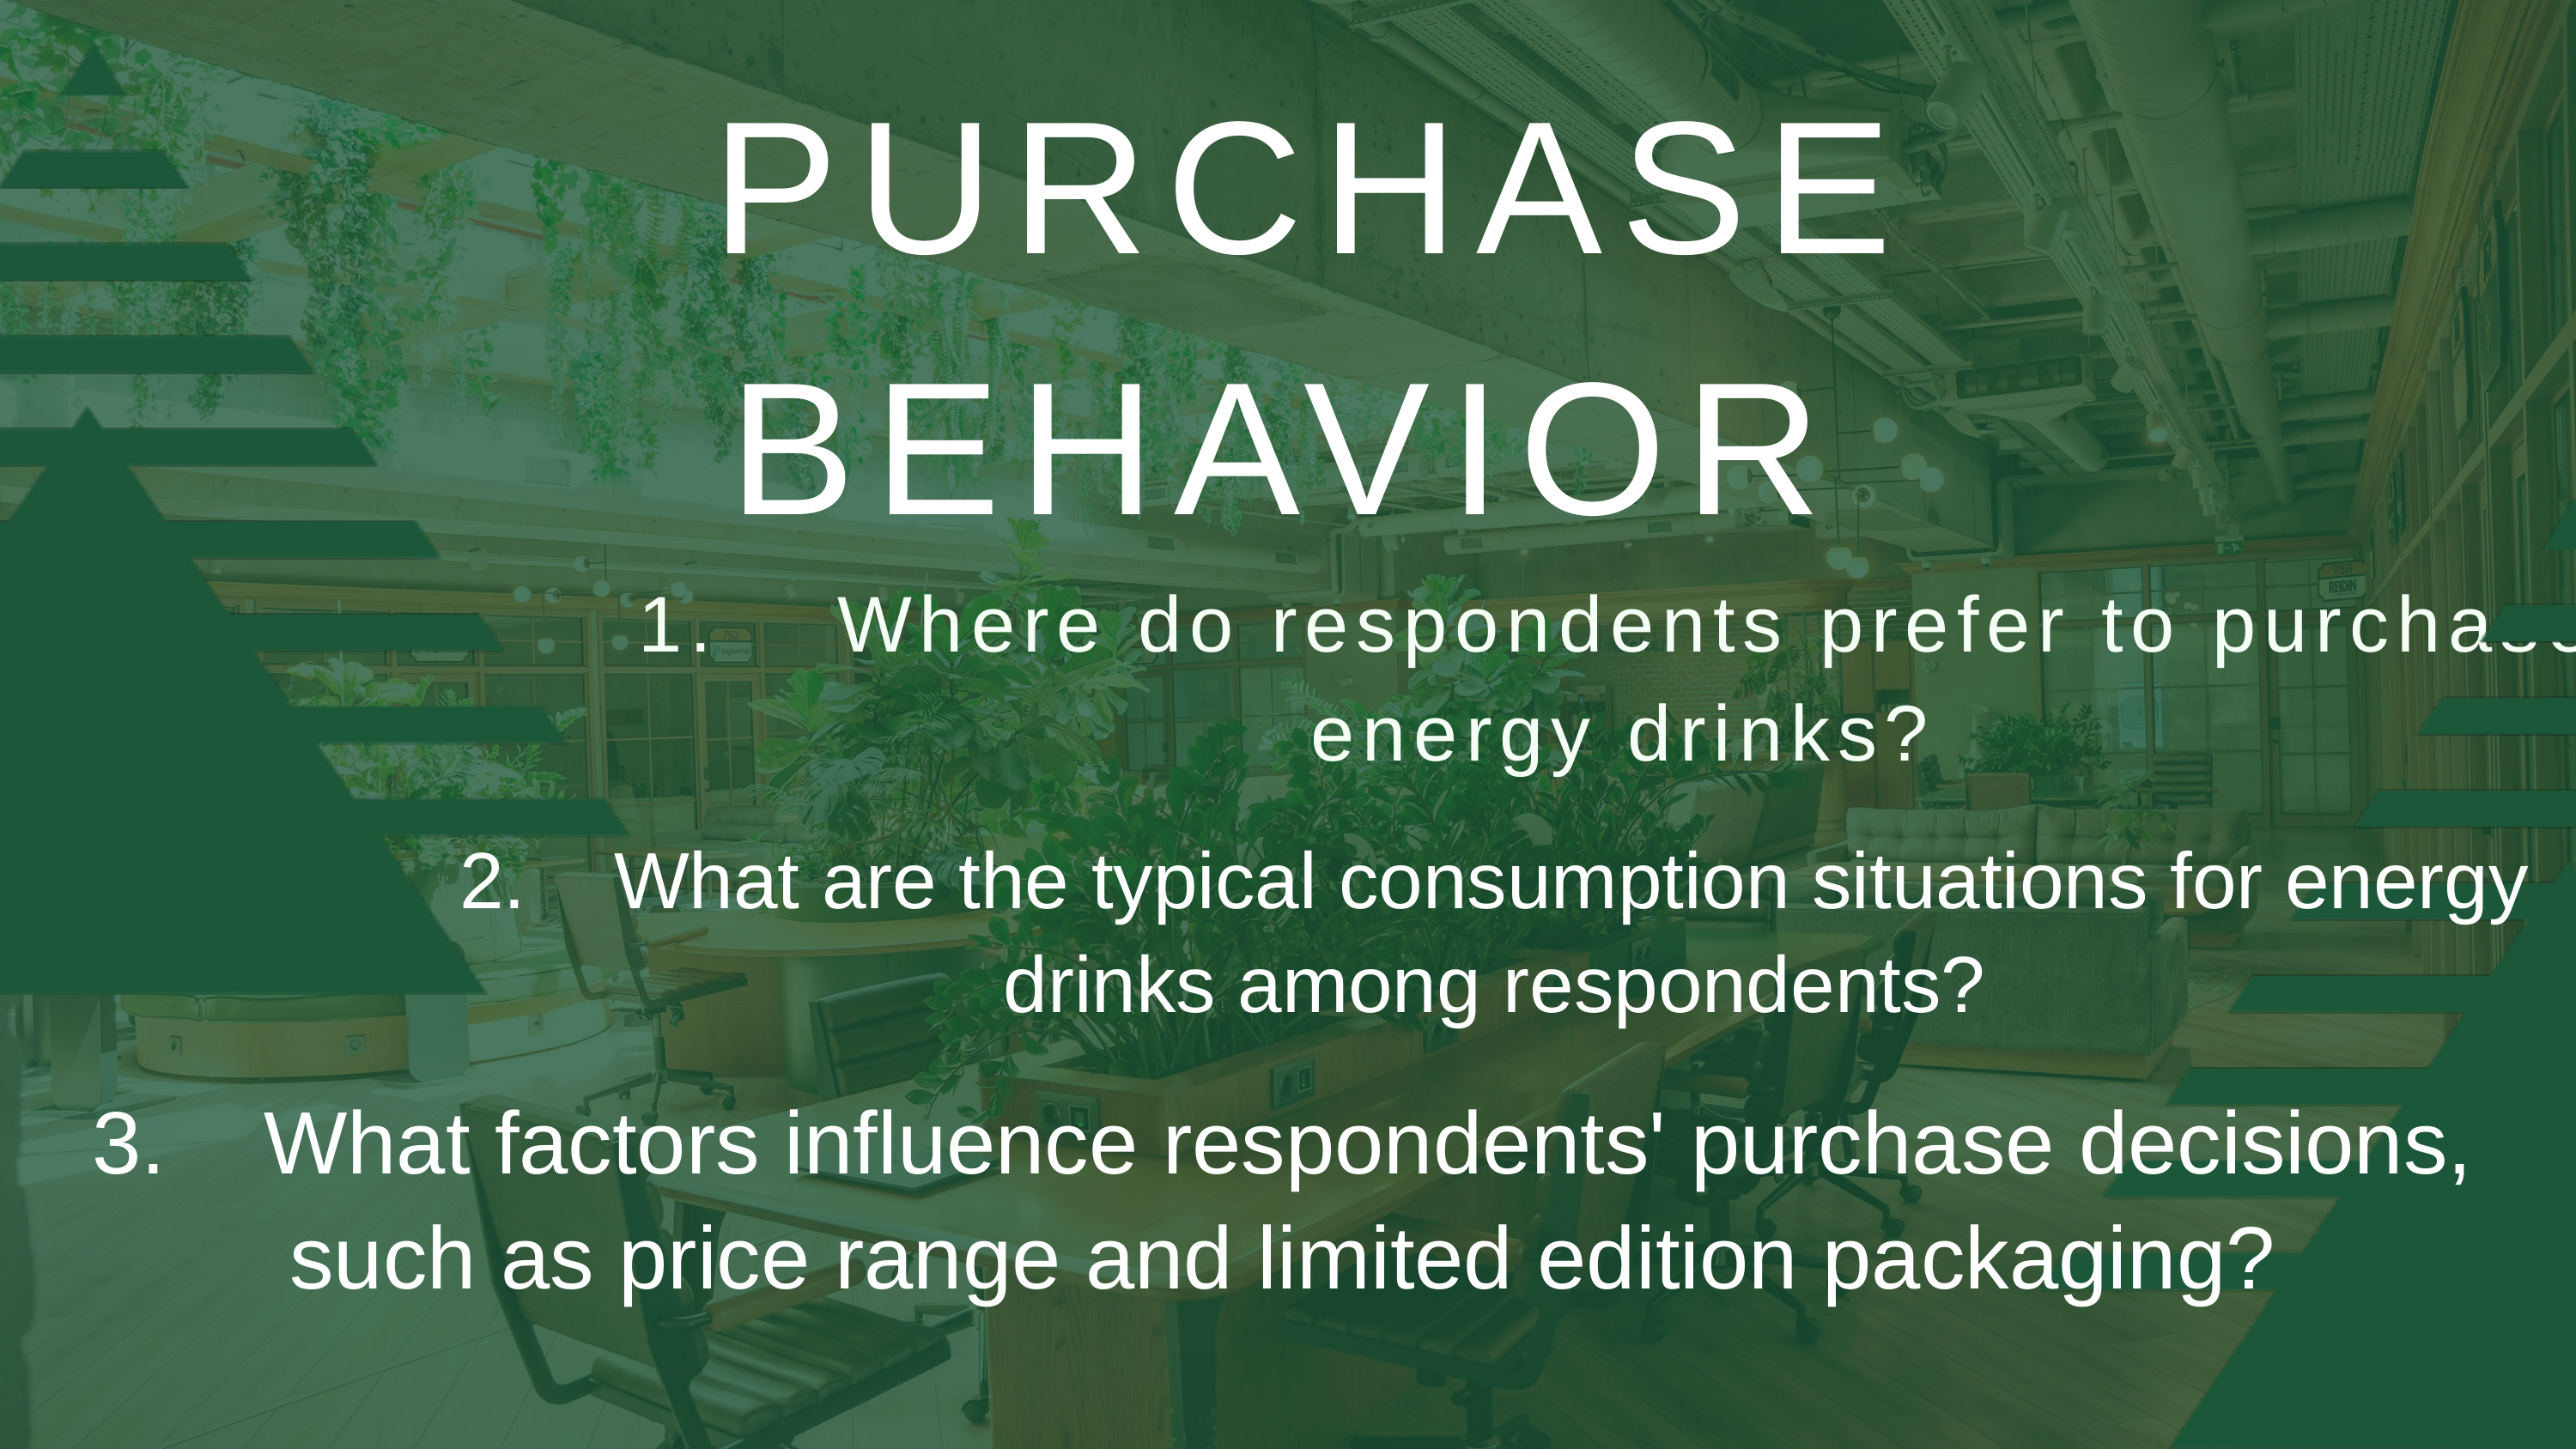

PURCHASE BEHAVIOR

1.    Where do respondents prefer to purchase energy drinks?

2.    What are the typical consumption situations for energy drinks among respondents?

3.    What factors influence respondents' purchase decisions, such as price range and limited edition packaging?